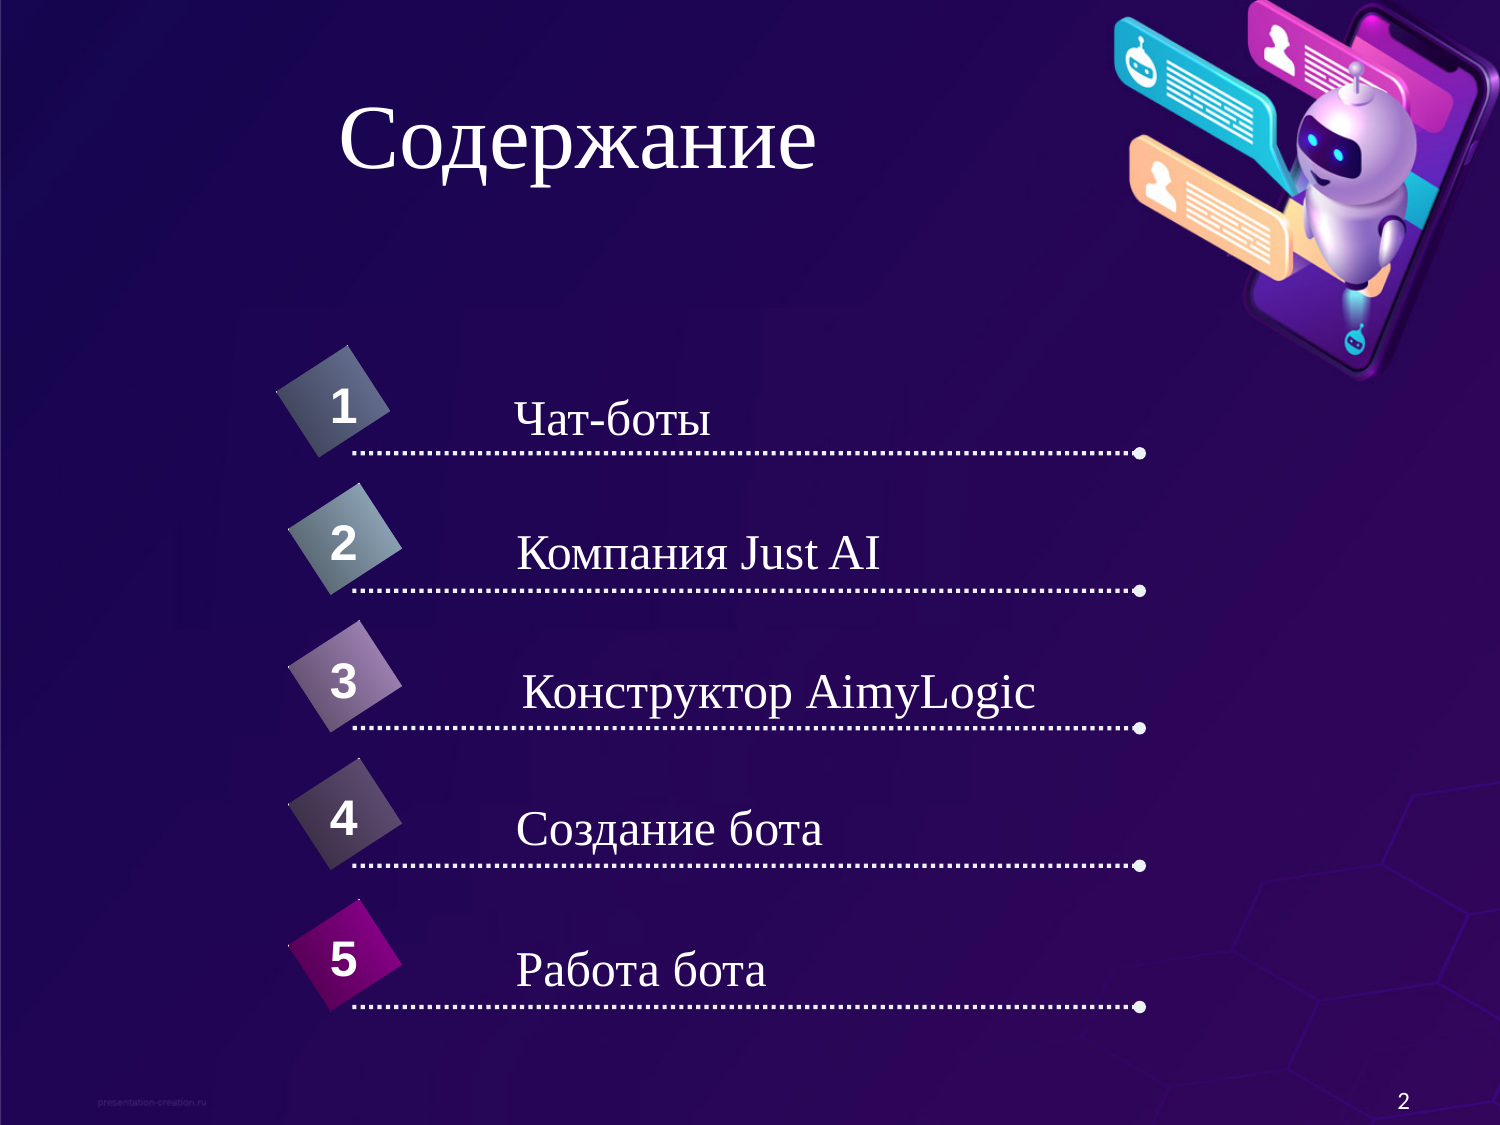

# Содержание

1
Чат-боты

2
Компания Just AI

3
Конструктор AimyLogic

4
Создание бота

5
Работа бота

2